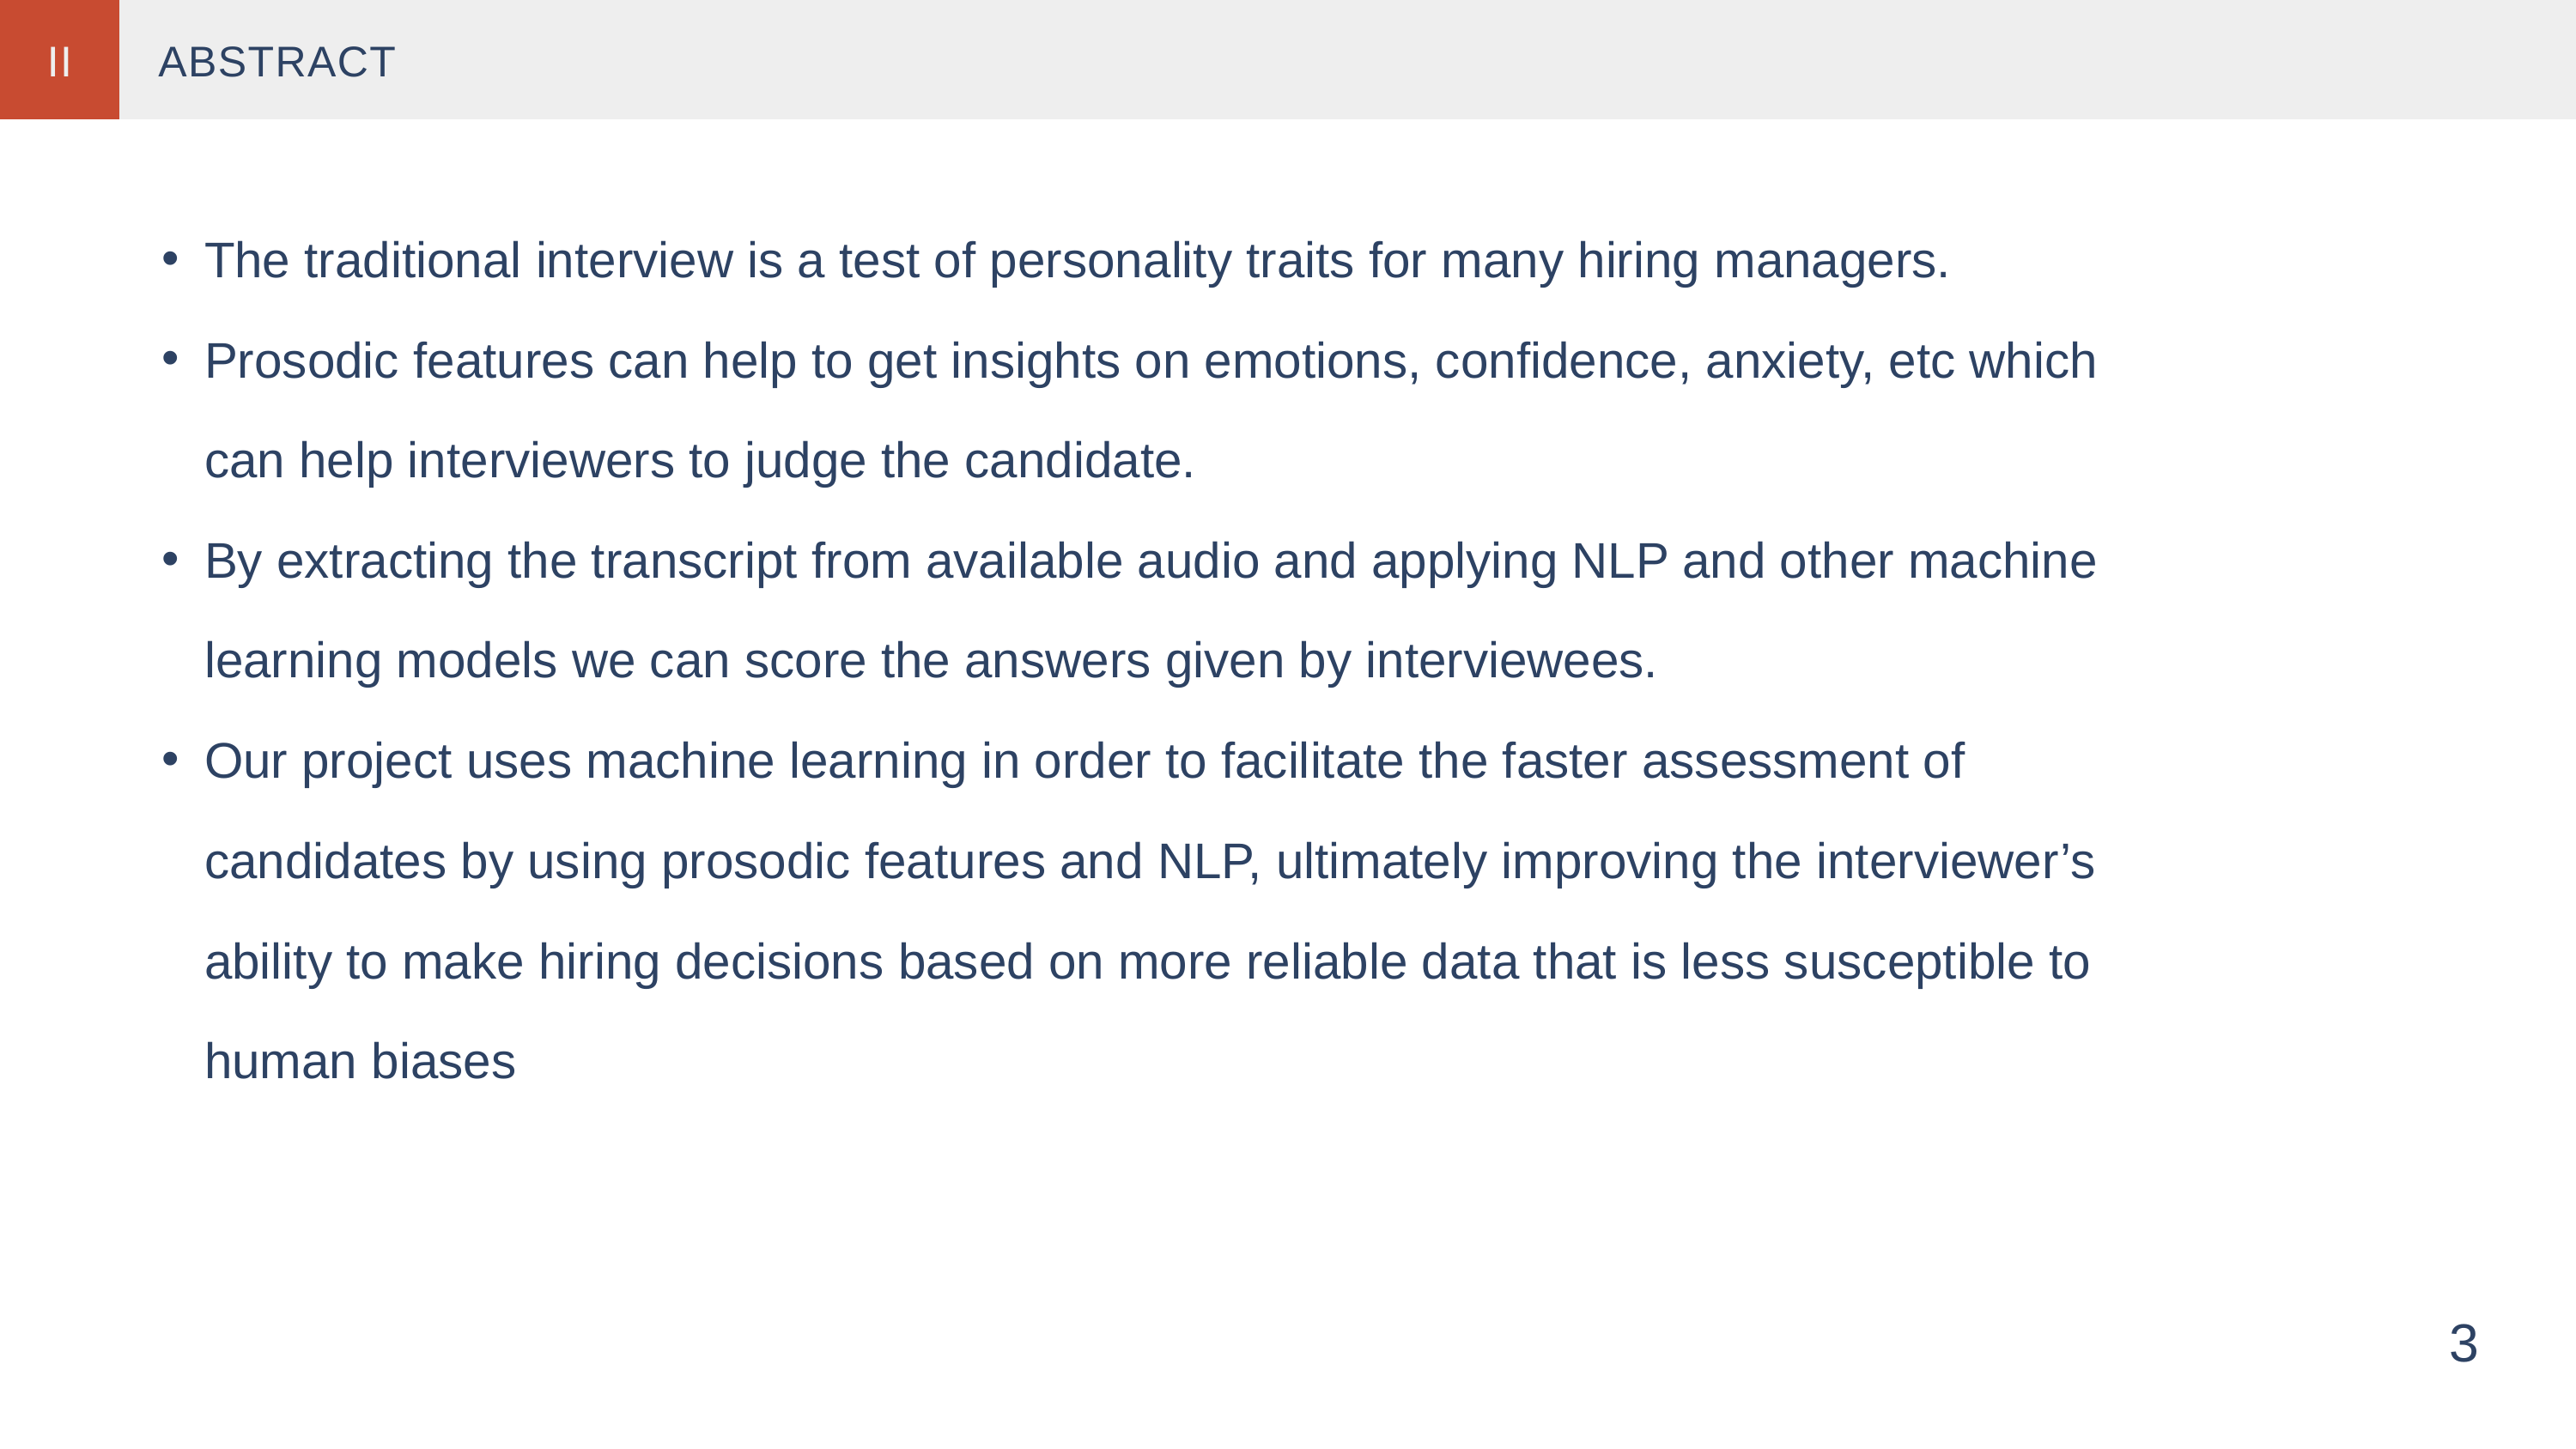

II
ABSTRACT
The traditional interview is a test of personality traits for many hiring managers.
Prosodic features can help to get insights on emotions, confidence, anxiety, etc which can help interviewers to judge the candidate.
By extracting the transcript from available audio and applying NLP and other machine learning models we can score the answers given by interviewees.
Our project uses machine learning in order to facilitate the faster assessment of candidates by using prosodic features and NLP, ultimately improving the interviewer’s ability to make hiring decisions based on more reliable data that is less susceptible to human biases

3